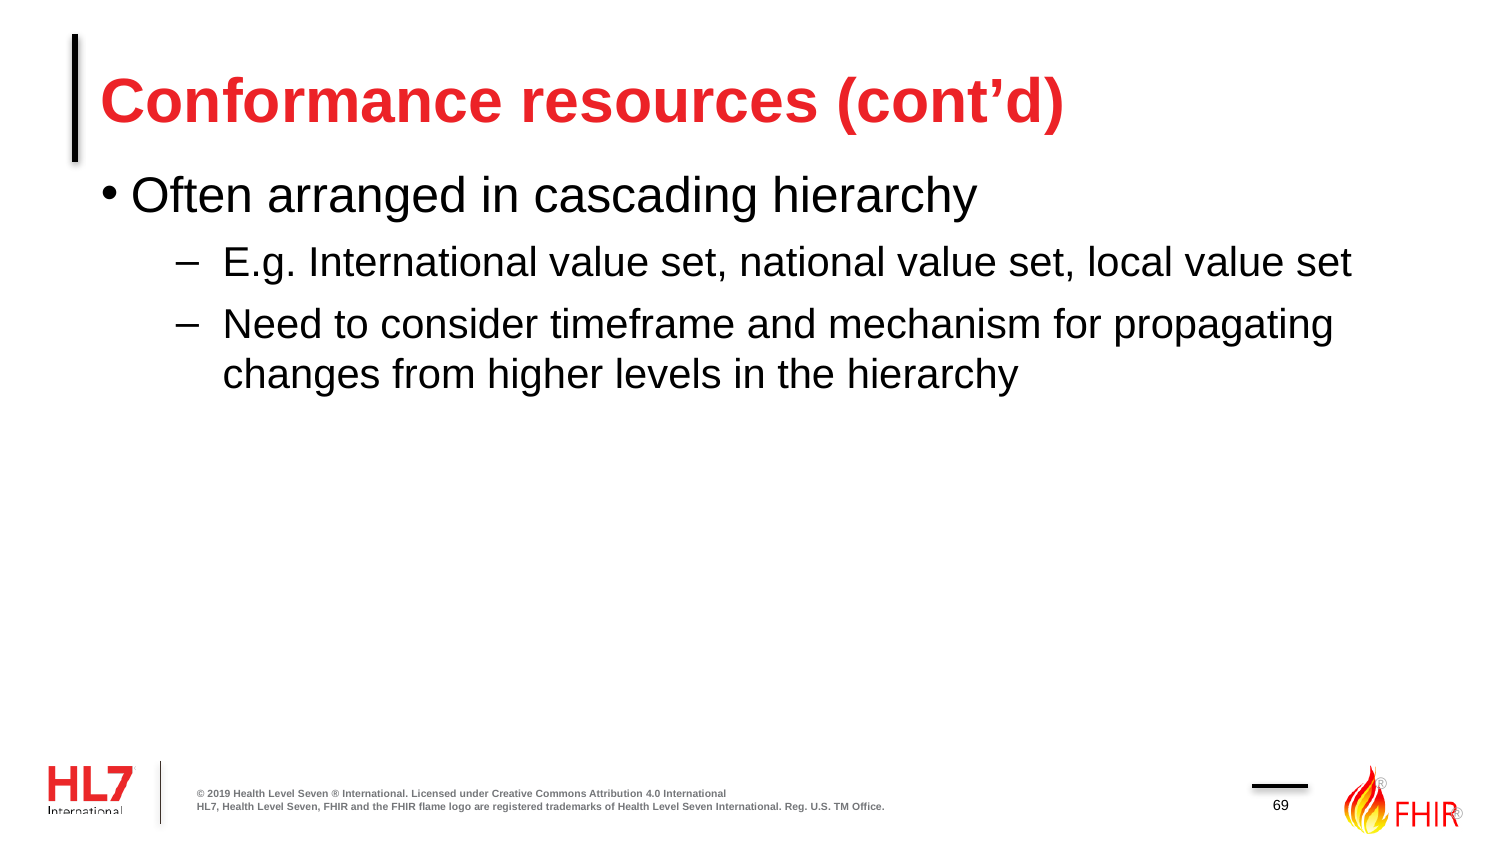

# Conformance resources (cont’d)
Often arranged in cascading hierarchy
E.g. International value set, national value set, local value set
Need to consider timeframe and mechanism for propagating changes from higher levels in the hierarchy
© 2019 Health Level Seven ® International. Licensed under Creative Commons Attribution 4.0 International
HL7, Health Level Seven, FHIR and the FHIR flame logo are registered trademarks of Health Level Seven International. Reg. U.S. TM Office.
69